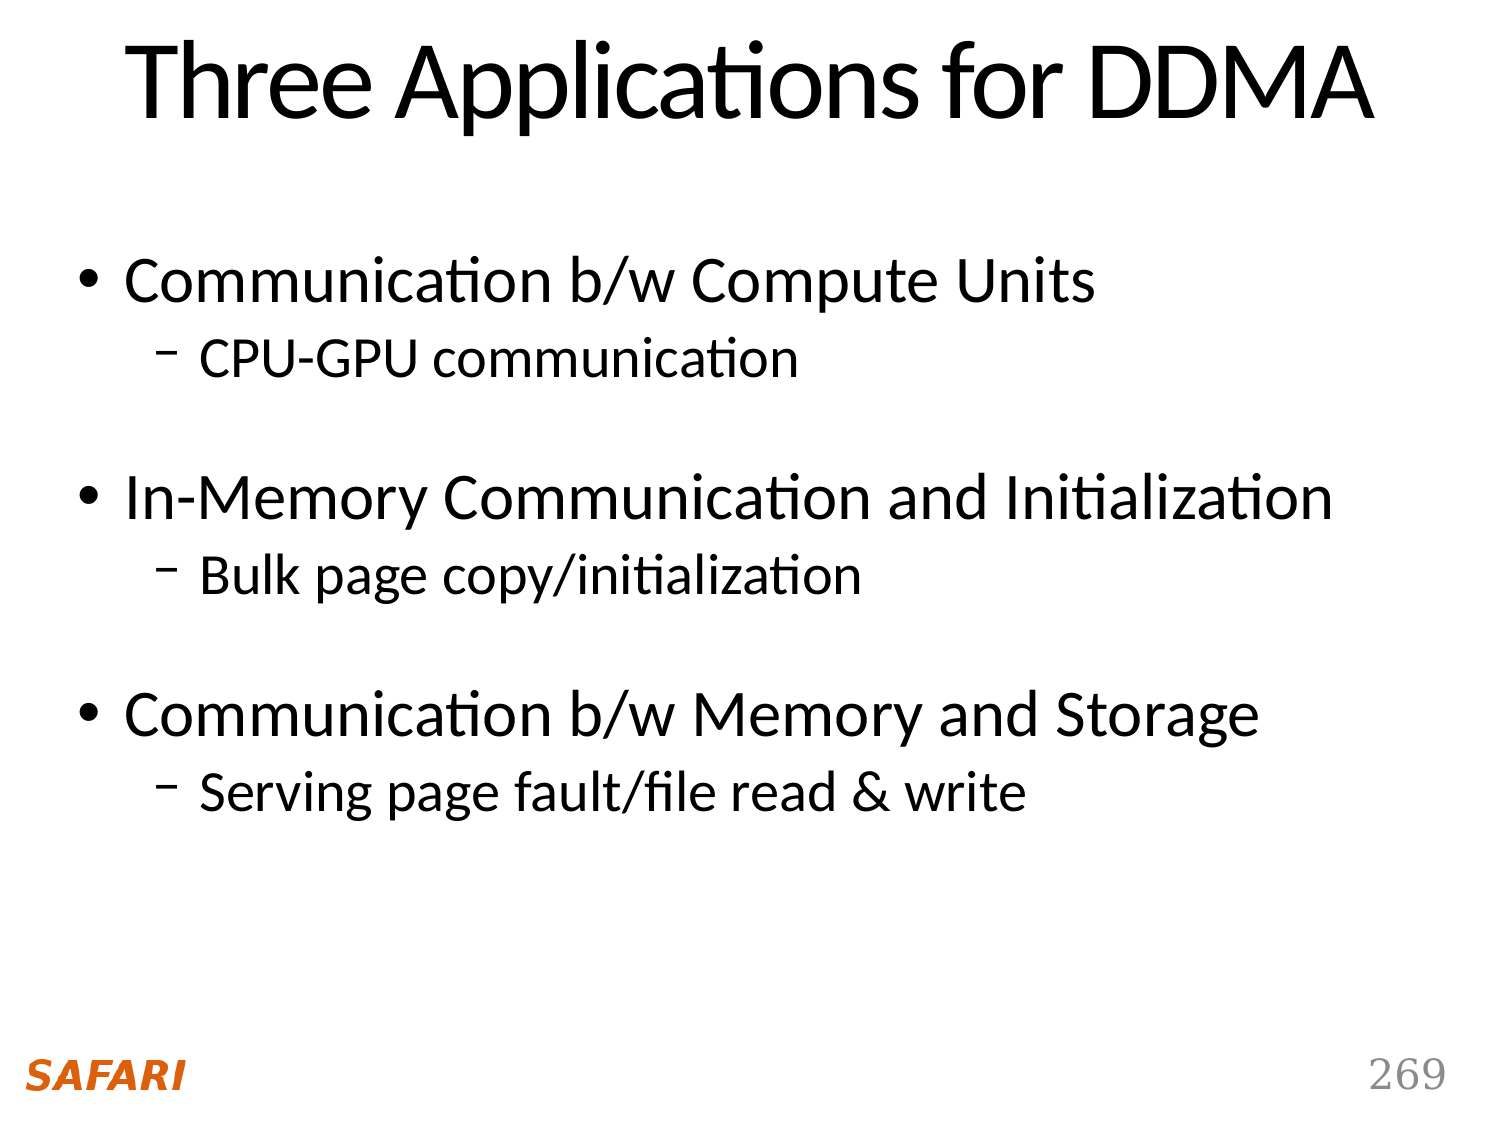

Three Applications for DDMA
Communication b/w Compute Units
CPU-GPU communication

In-Memory Communication and Initialization
Bulk page copy/initialization

Communication b/w Memory and Storage
Serving page fault/file read & write